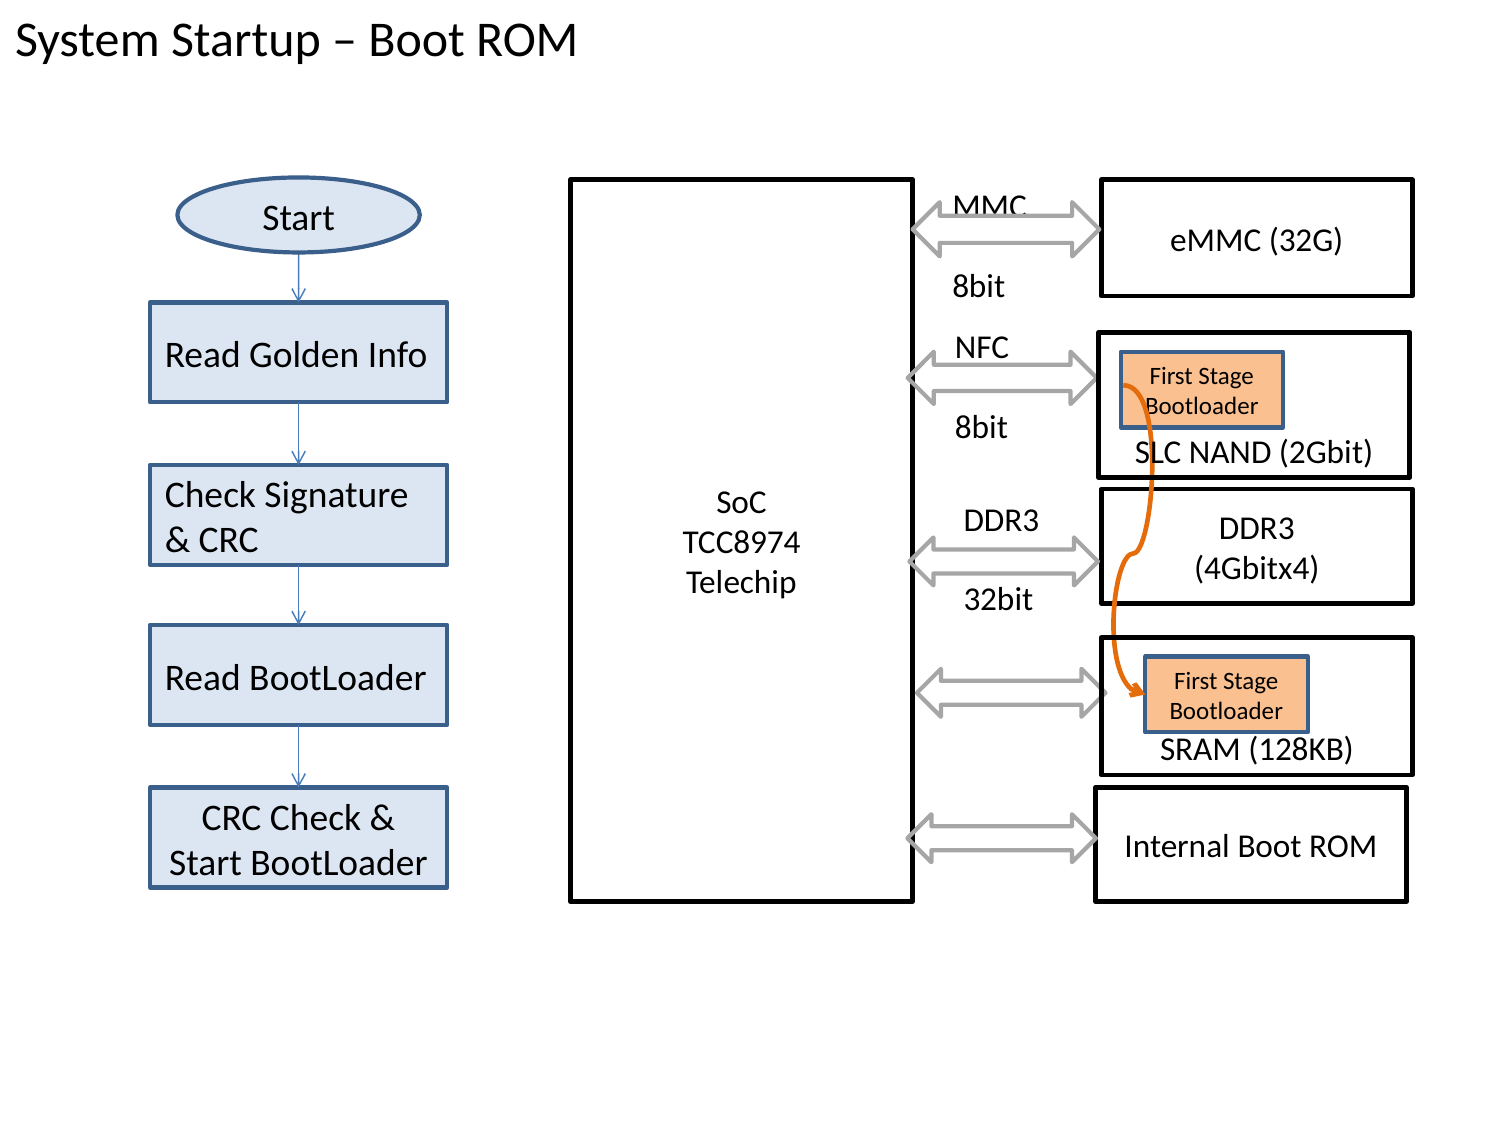

# System Startup – Boot ROM

MMC

8bit
Start
SoC
TCC8974
Telechip
eMMC (32G)

Read Golden Info
NFC

8bit
SLC NAND (2Gbit)
First Stage Bootloader
Check Signature & CRC

DDR3
(4Gbitx4)
DDR3

32bit

Read BootLoader
SRAM (128KB)
First Stage Bootloader

Internal Boot ROM
CRC Check & Start BootLoader